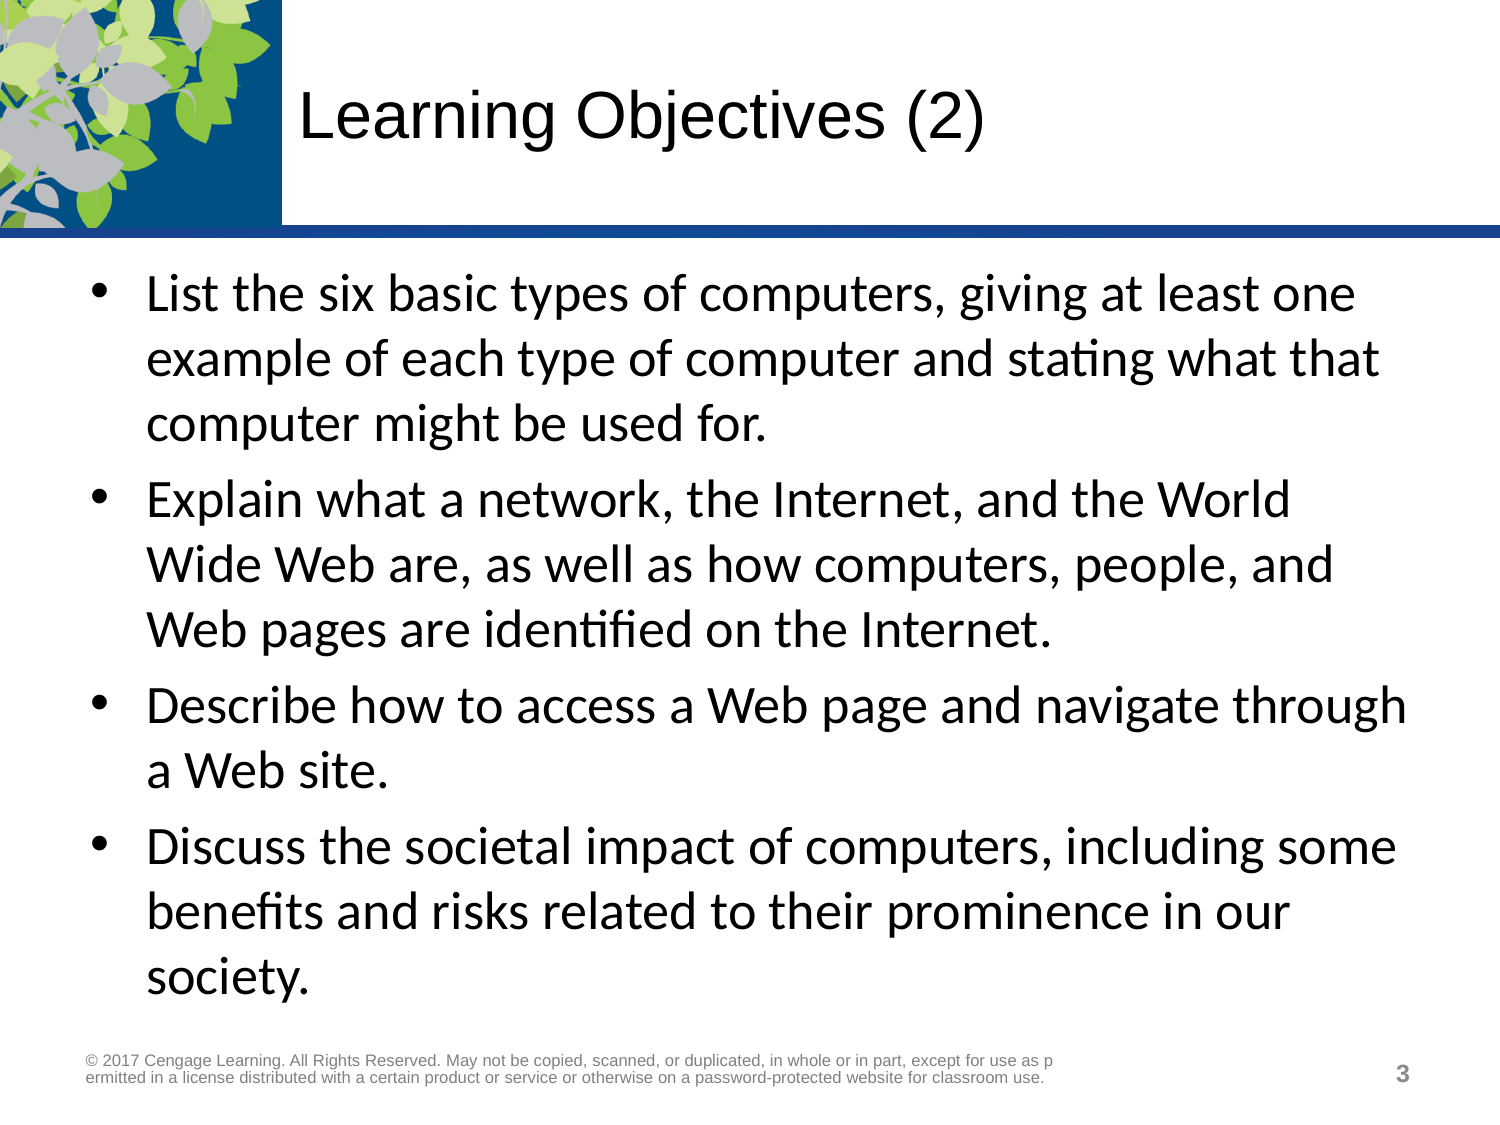

# Learning Objectives (2)
List the six basic types of computers, giving at least one example of each type of computer and stating what that computer might be used for.
Explain what a network, the Internet, and the World Wide Web are, as well as how computers, people, and Web pages are identified on the Internet.
Describe how to access a Web page and navigate through a Web site.
Discuss the societal impact of computers, including some benefits and risks related to their prominence in our society.
© 2017 Cengage Learning. All Rights Reserved. May not be copied, scanned, or duplicated, in whole or in part, except for use as permitted in a license distributed with a certain product or service or otherwise on a password-protected website for classroom use.
3